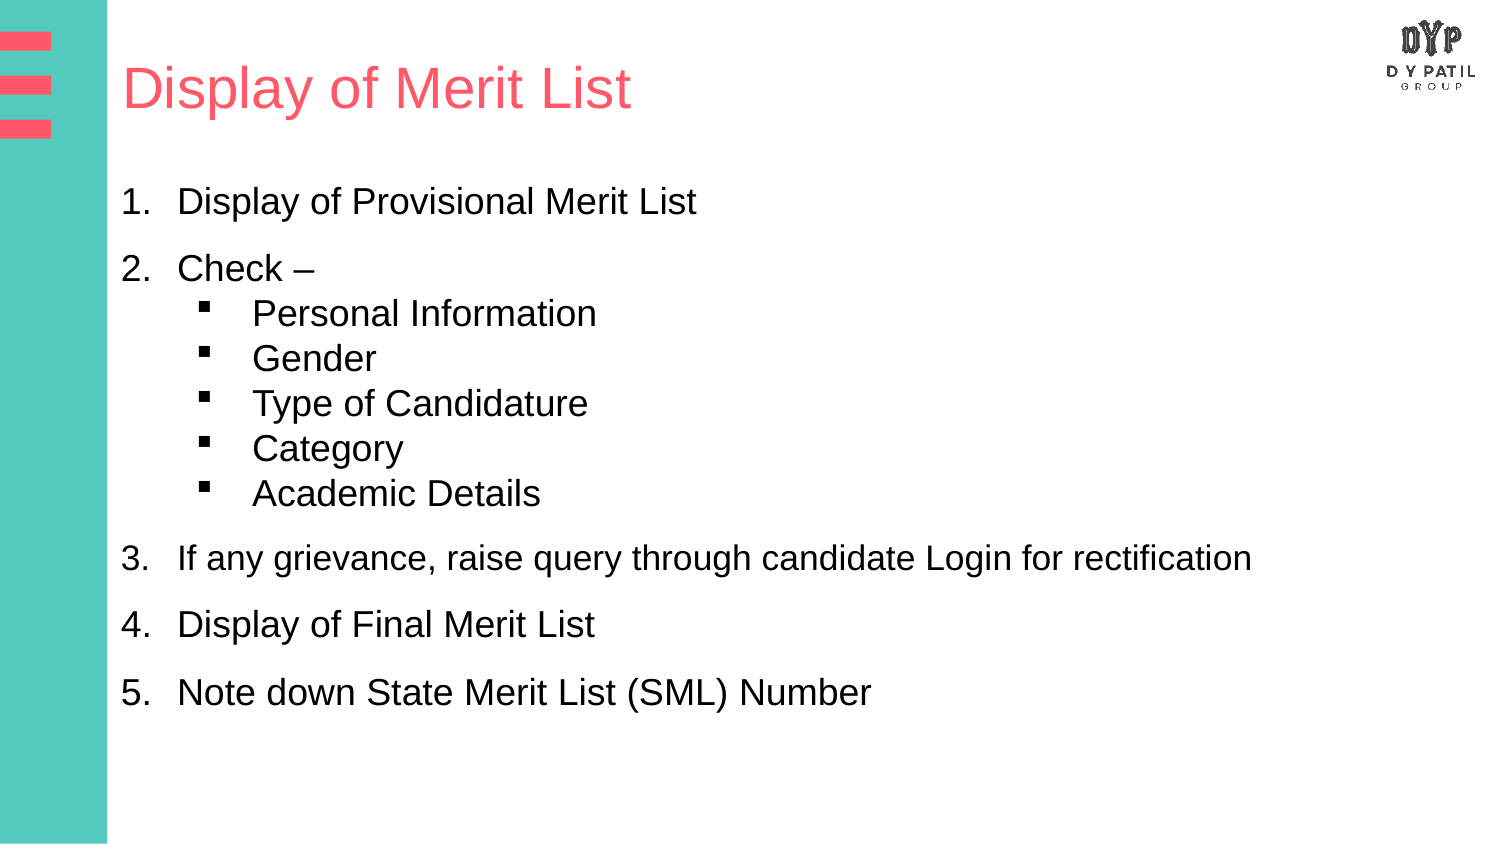

Display of Merit List
Display of Provisional Merit List
Check –
Personal Information
Gender
Type of Candidature
Category
Academic Details
If any grievance, raise query through candidate Login for rectification
Display of Final Merit List
Note down State Merit List (SML) Number